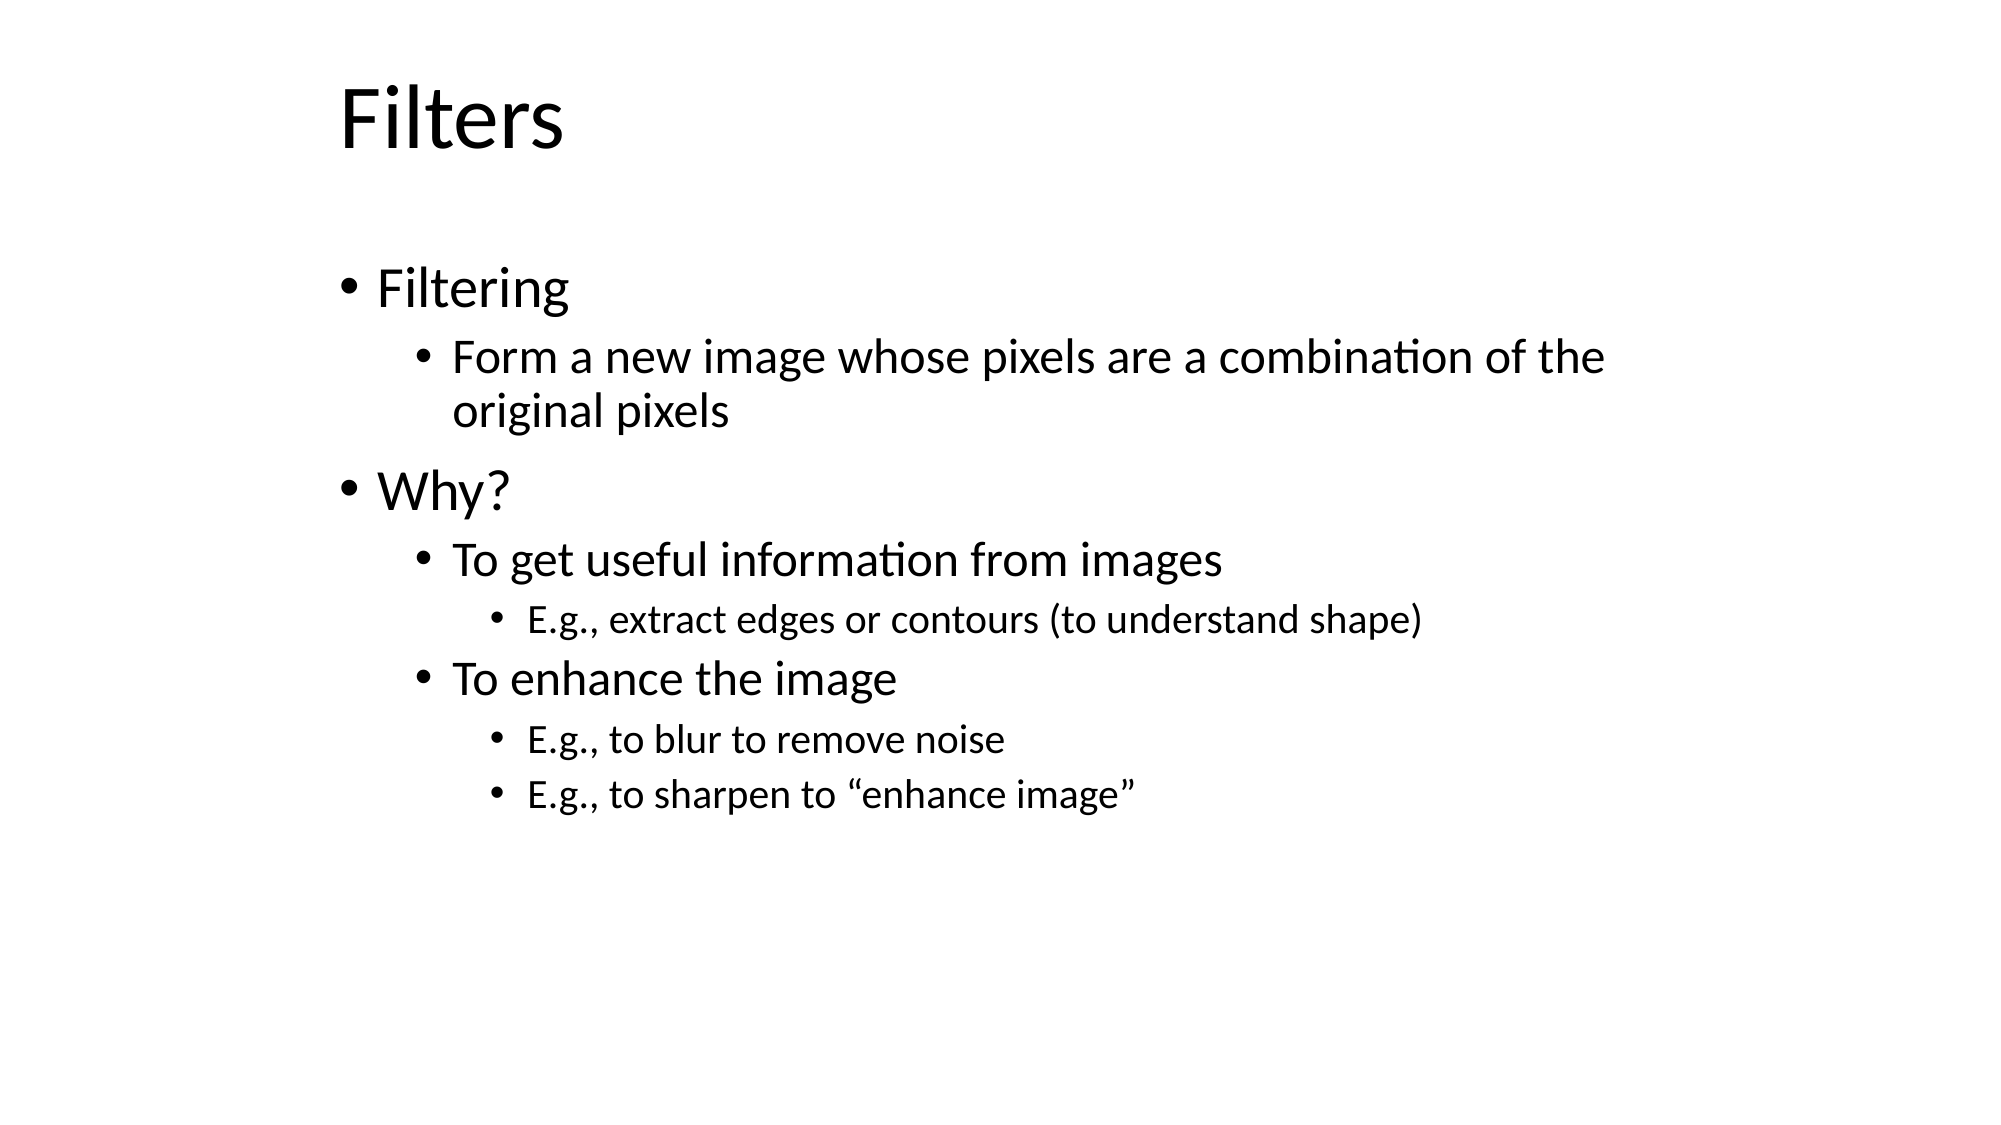

# Filters
Filtering
Form a new image whose pixels are a combination of the original pixels
Why?
To get useful information from images
E.g., extract edges or contours (to understand shape)
To enhance the image
E.g., to blur to remove noise
E.g., to sharpen to “enhance image”